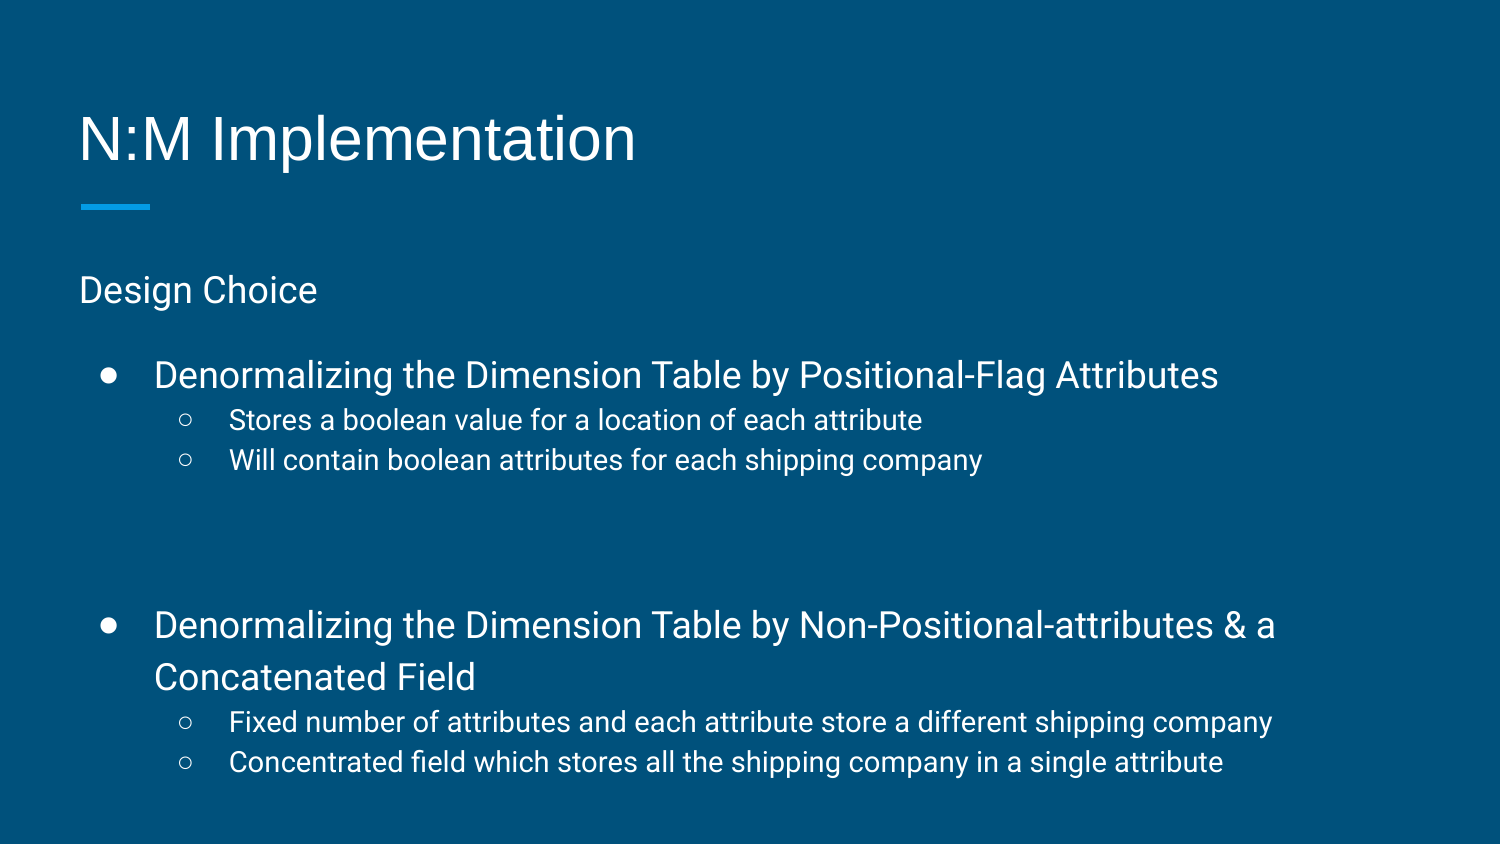

# N:M Implementation
Design Choice
Denormalizing the Dimension Table by Positional-Flag Attributes
Stores a boolean value for a location of each attribute
Will contain boolean attributes for each shipping company

Denormalizing the Dimension Table by Non-Positional-attributes & a Concatenated Field
Fixed number of attributes and each attribute store a different shipping company
Concentrated field which stores all the shipping company in a single attribute